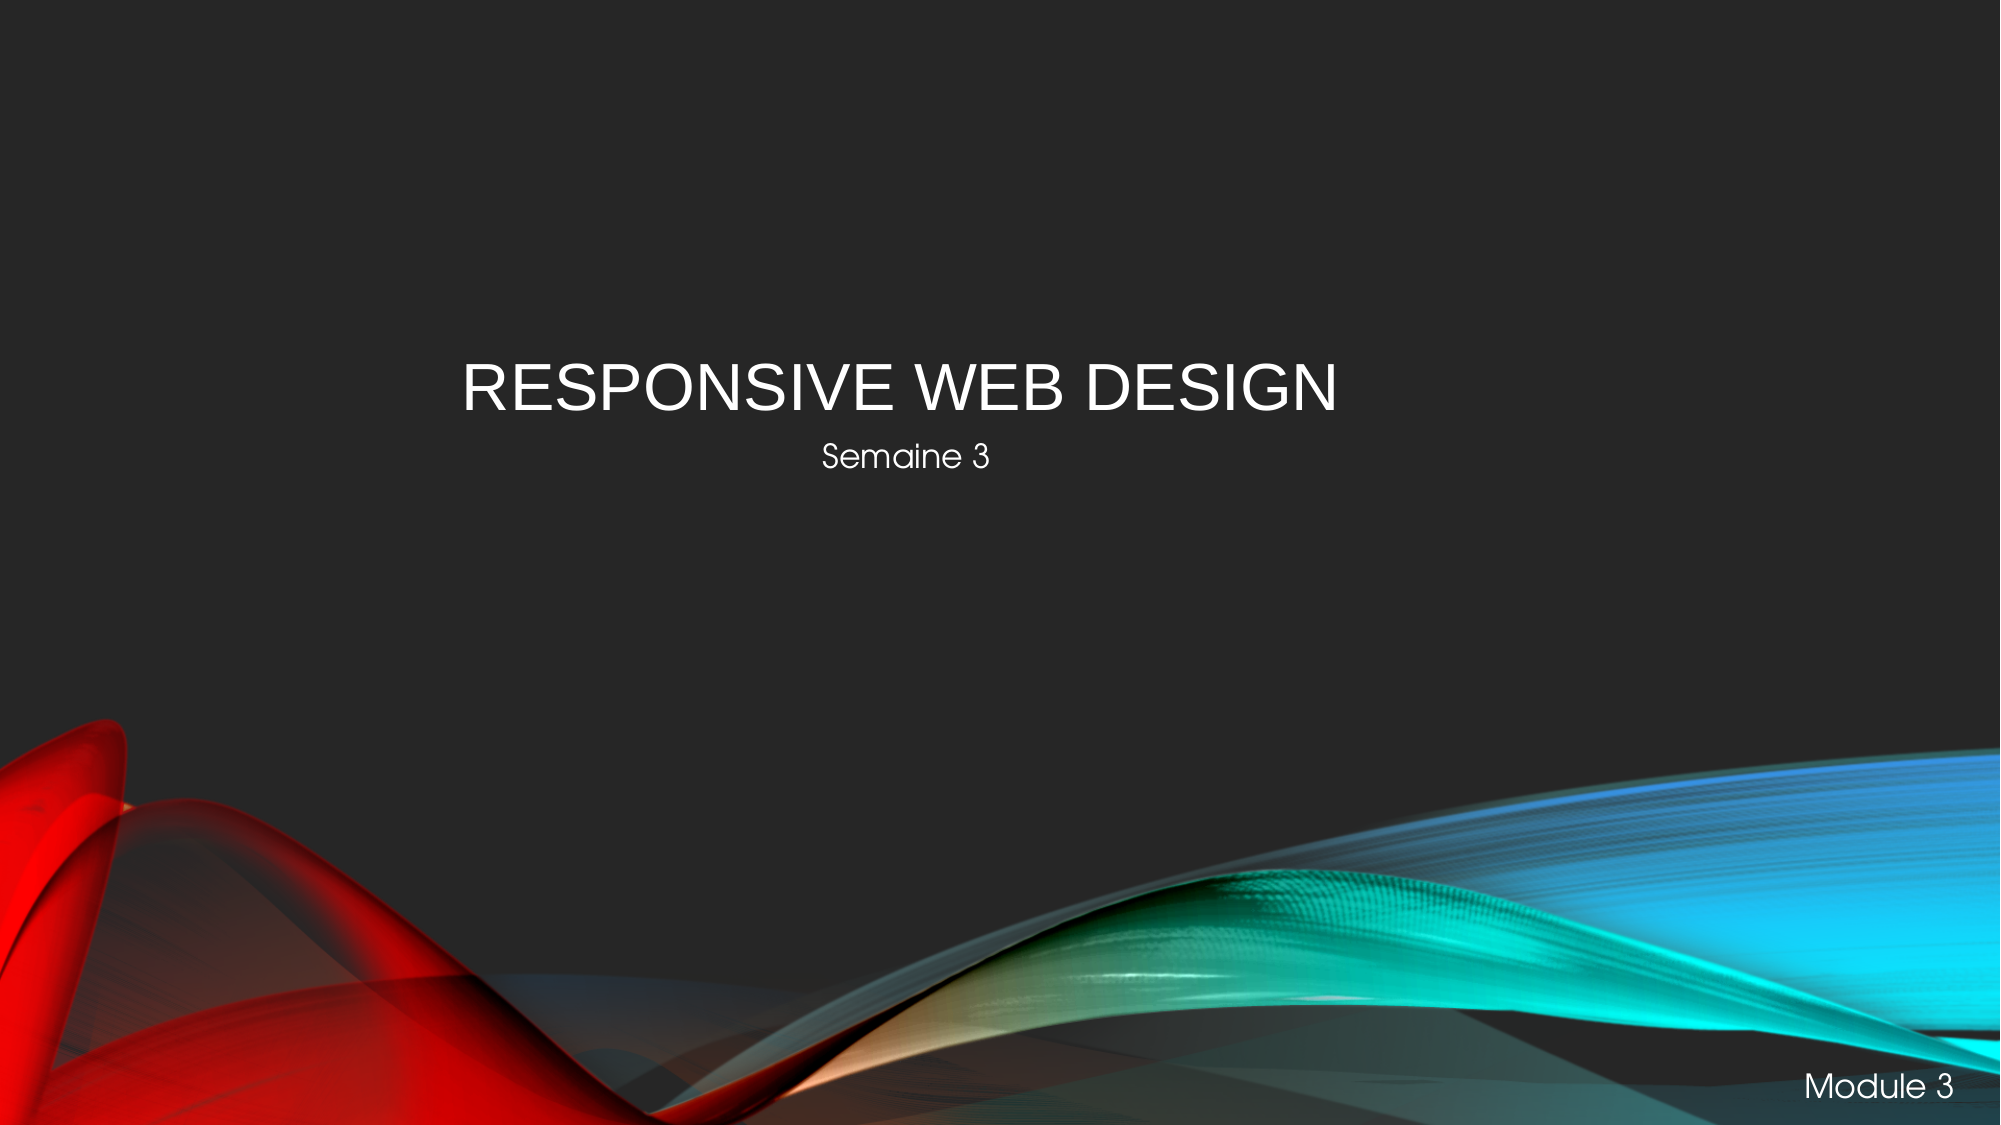

# Responsive Web design
Semaine 3
Module 3